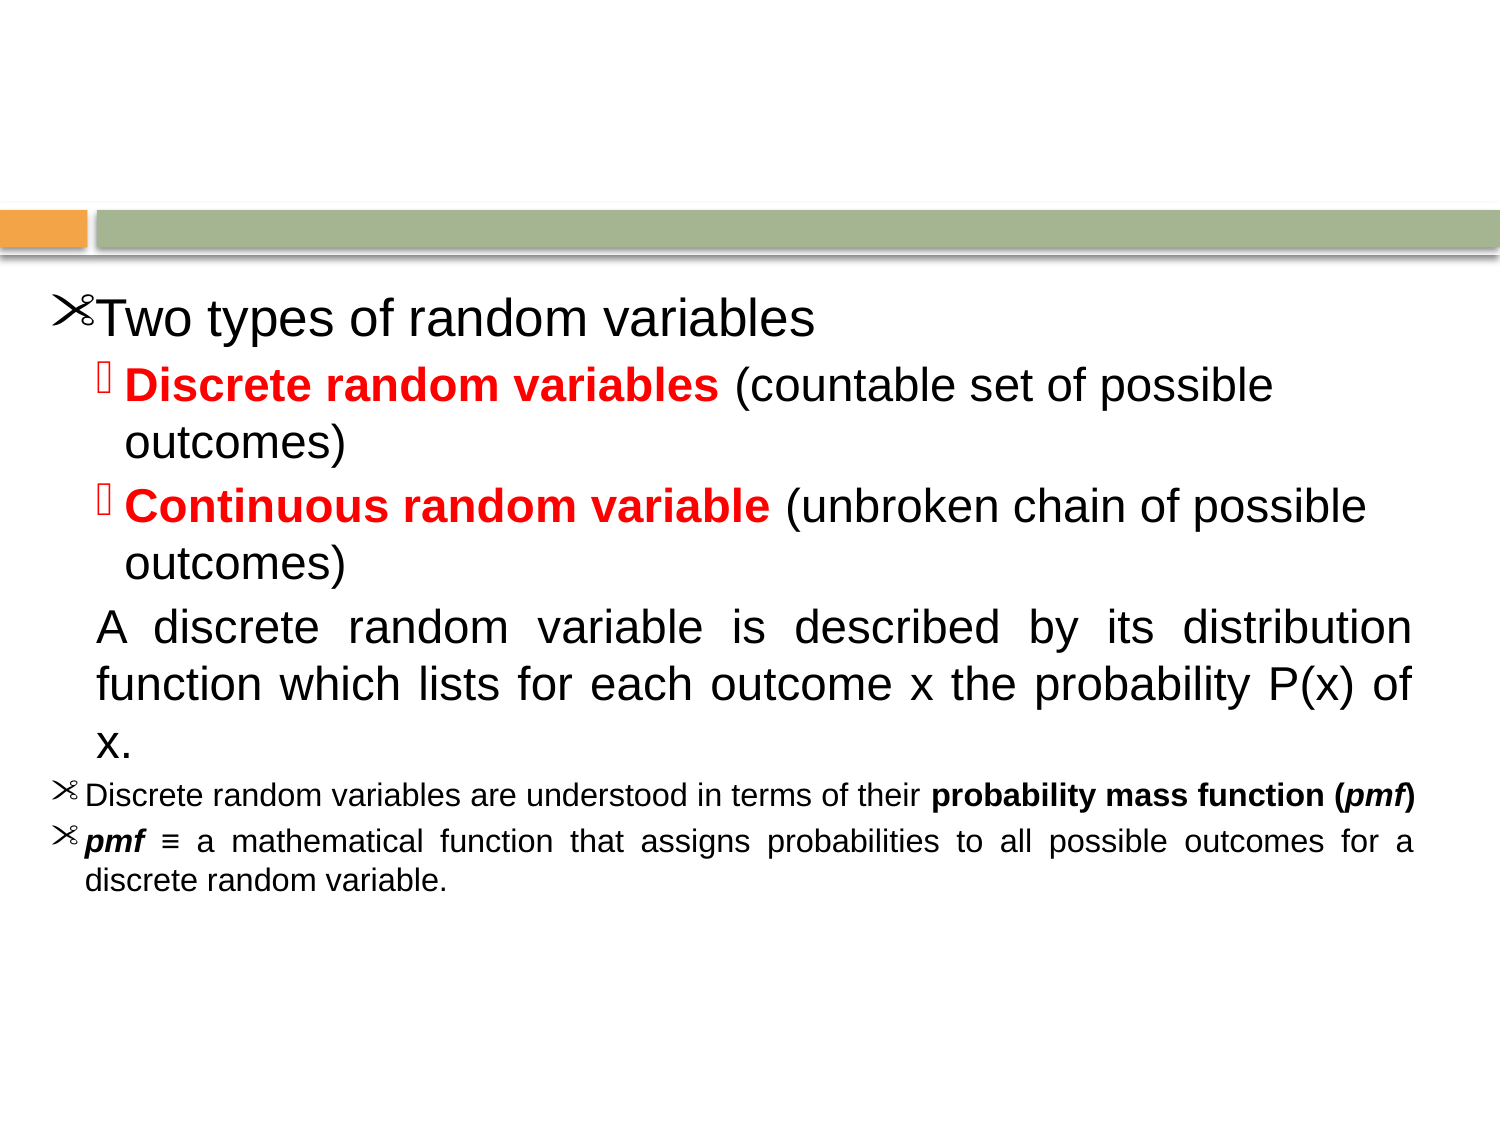

Two types of random variables
Discrete random variables (countable set of possible outcomes)
Continuous random variable (unbroken chain of possible outcomes)
A discrete random variable is described by its distribution function which lists for each outcome x the probability P(x) of x.
Discrete random variables are understood in terms of their probability mass function (pmf)
pmf ≡ a mathematical function that assigns probabilities to all possible outcomes for a discrete random variable.